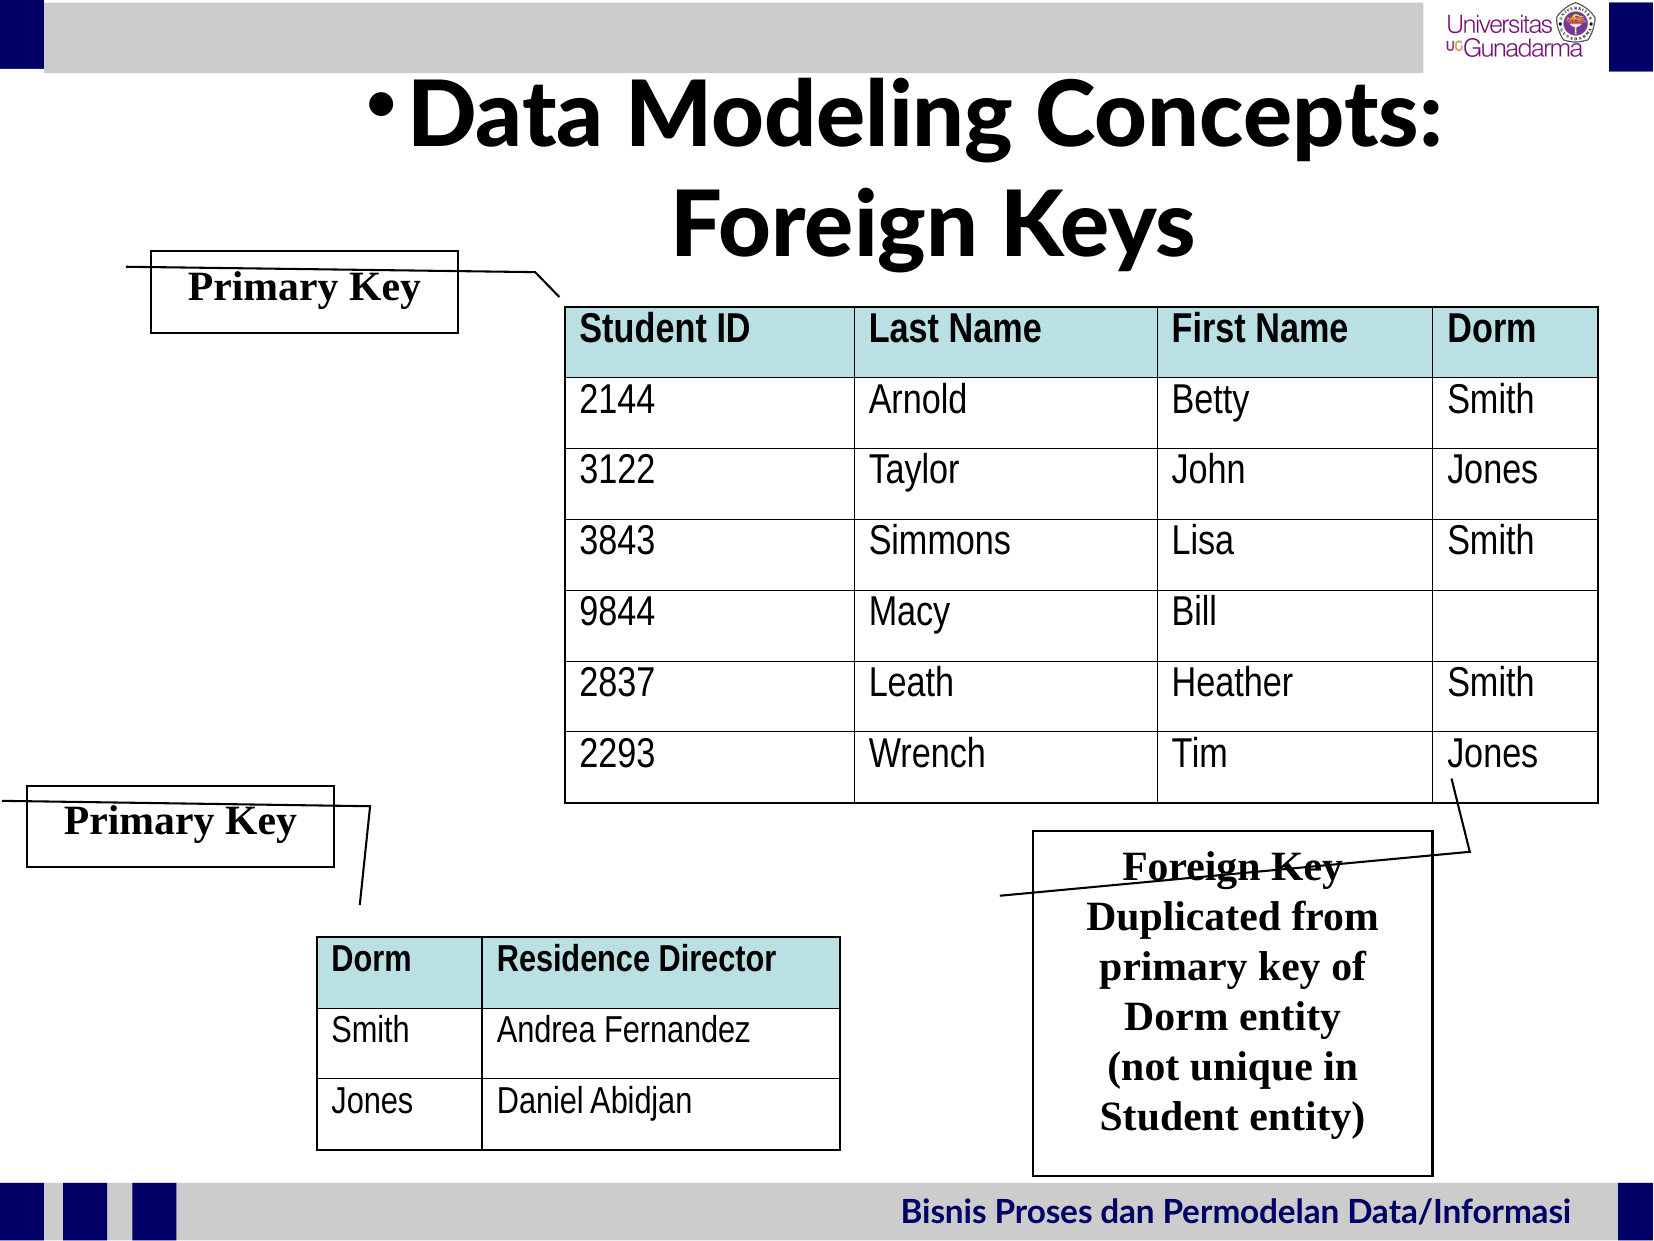

Data Modeling Concepts:
Foreign Keys
Primary Key
| Student ID | Last Name | First Name | Dorm |
| --- | --- | --- | --- |
| 2144 | Arnold | Betty | Smith |
| 3122 | Taylor | John | Jones |
| 3843 | Simmons | Lisa | Smith |
| 9844 | Macy | Bill |  |
| 2837 | Leath | Heather | Smith |
| 2293 | Wrench | Tim | Jones |
Primary Key
Foreign Key
Duplicated from primary key of Dorm entity
(not unique in Student entity)
| Dorm | Residence Director |
| --- | --- |
| Smith | Andrea Fernandez |
| Jones | Daniel Abidjan |